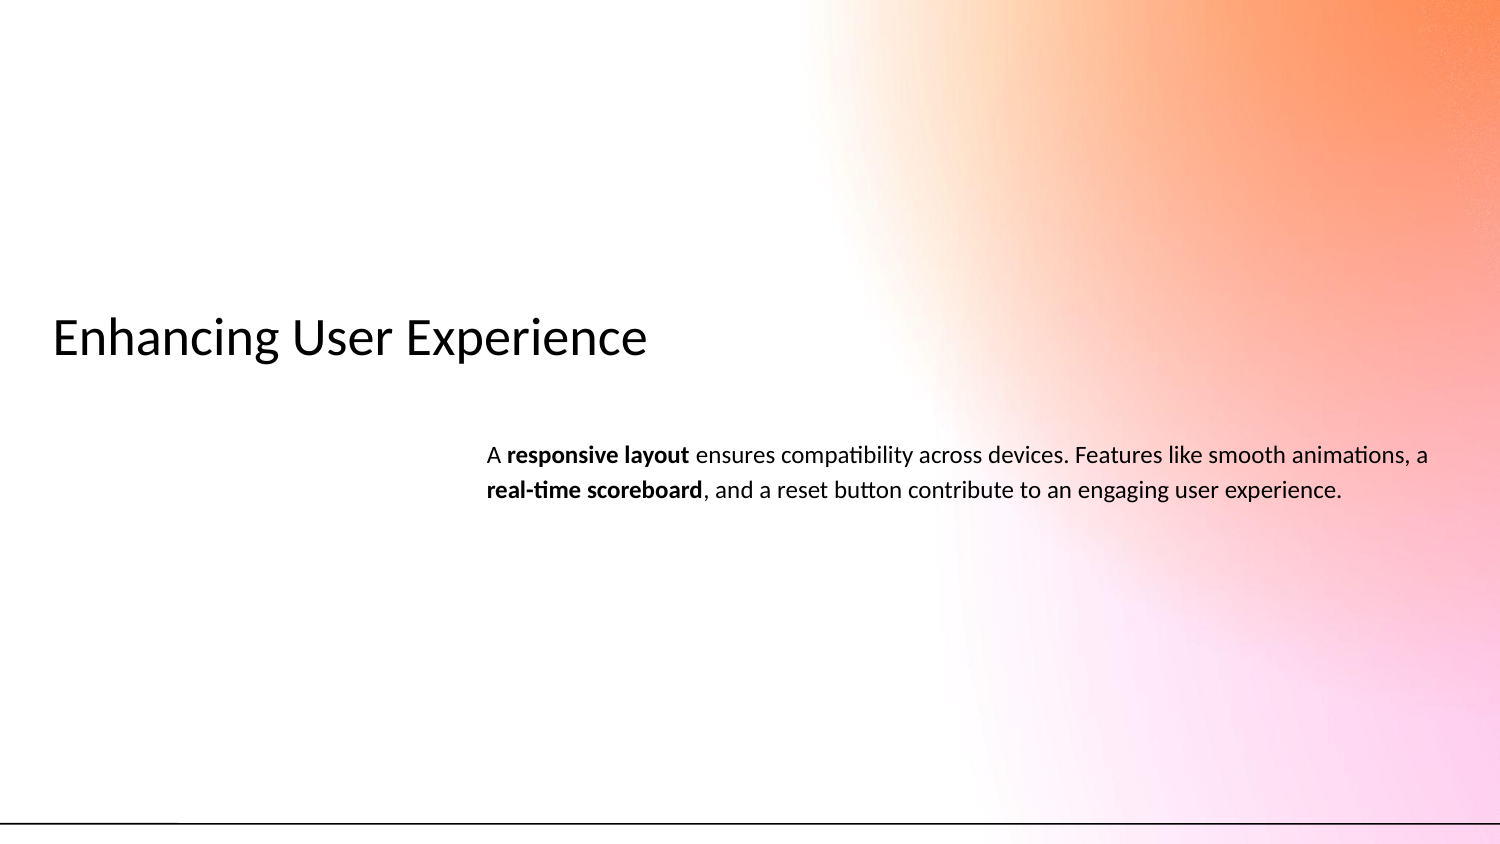

# Enhancing User Experience
A responsive layout ensures compatibility across devices. Features like smooth animations, a real-time scoreboard, and a reset button contribute to an engaging user experience.